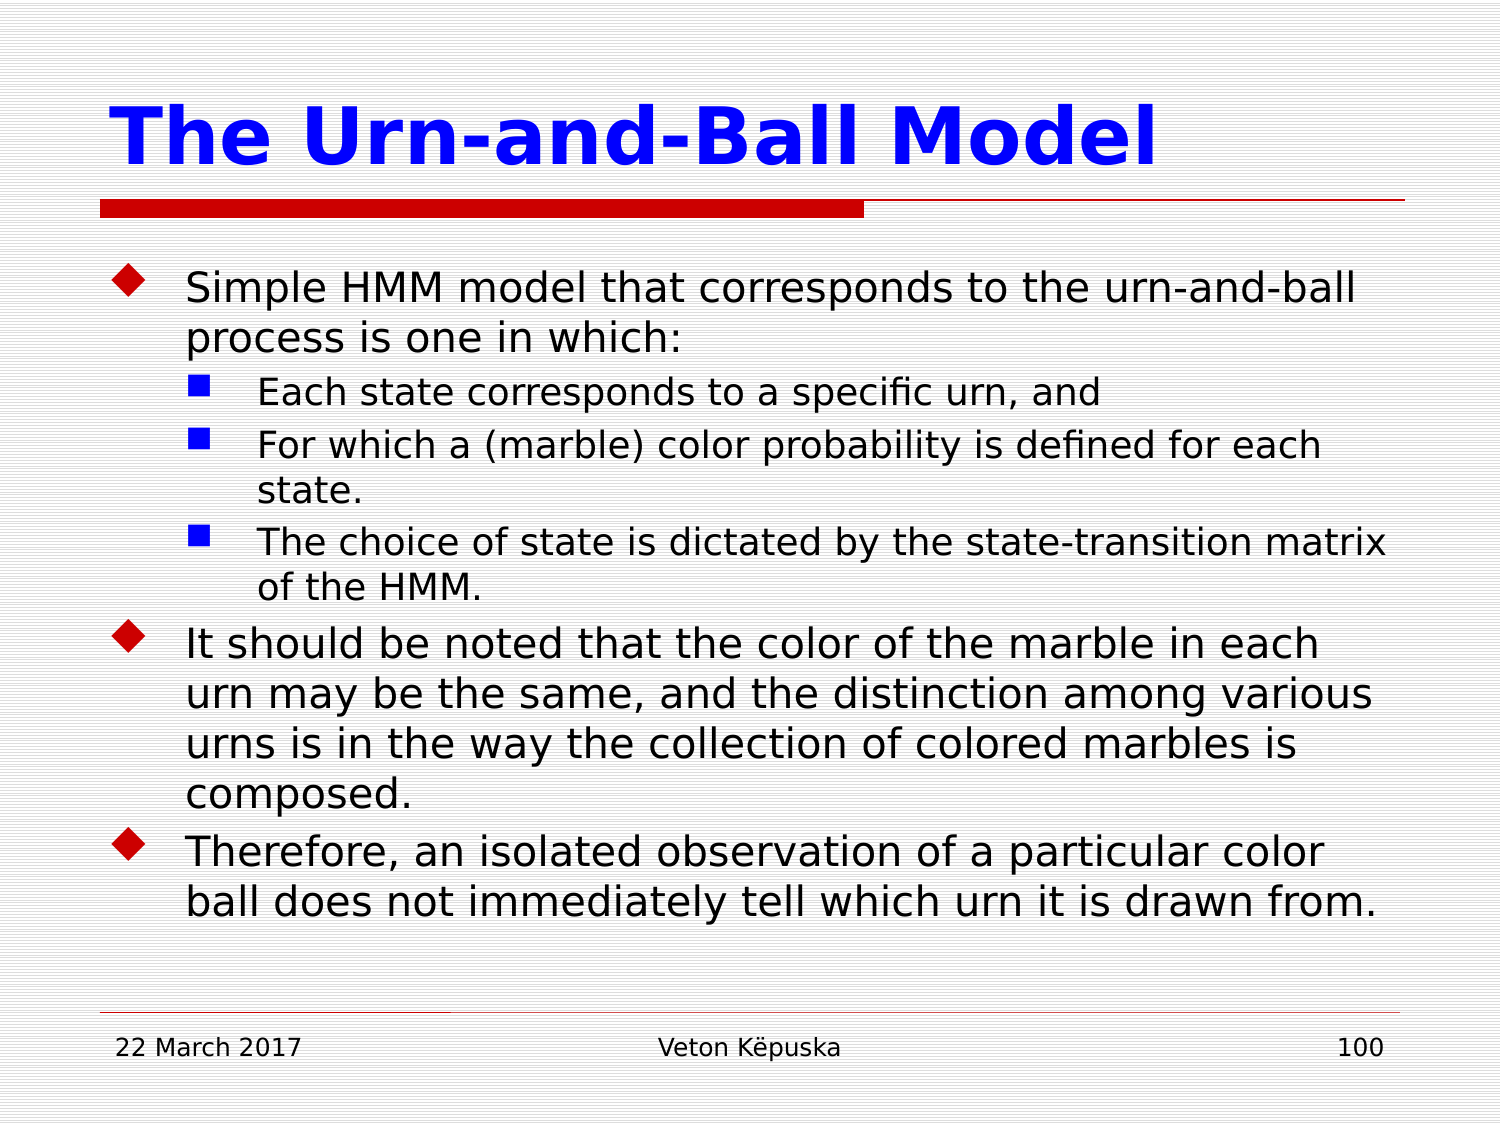

# The Urn-and-Ball Model
Simple HMM model that corresponds to the urn-and-ball process is one in which:
Each state corresponds to a specific urn, and
For which a (marble) color probability is defined for each state.
The choice of state is dictated by the state-transition matrix of the HMM.
It should be noted that the color of the marble in each urn may be the same, and the distinction among various urns is in the way the collection of colored marbles is composed.
Therefore, an isolated observation of a particular color ball does not immediately tell which urn it is drawn from.
22 March 2017
Veton Këpuska
100